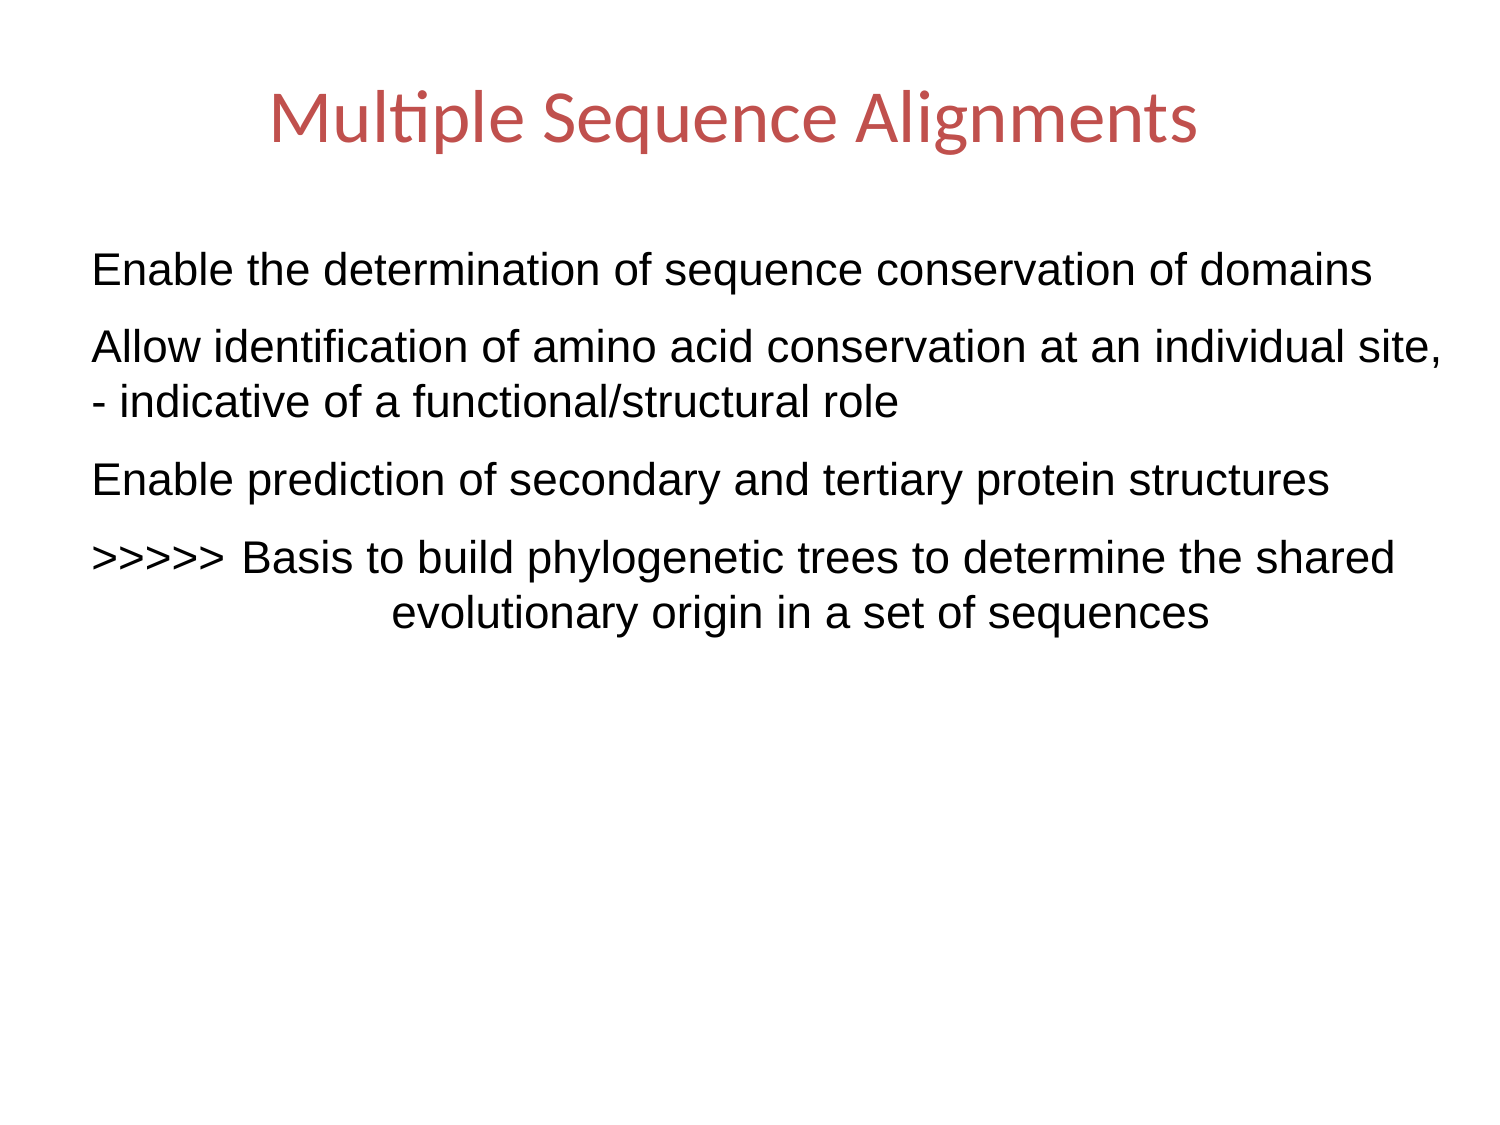

# Multiple Sequence Alignments
Enable the determination of sequence conservation of domains
Allow identification of amino acid conservation at an individual site, - indicative of a functional/structural role
Enable prediction of secondary and tertiary protein structures
>>>>>	Basis to build phylogenetic trees to determine the shared 			evolutionary origin in a set of sequences